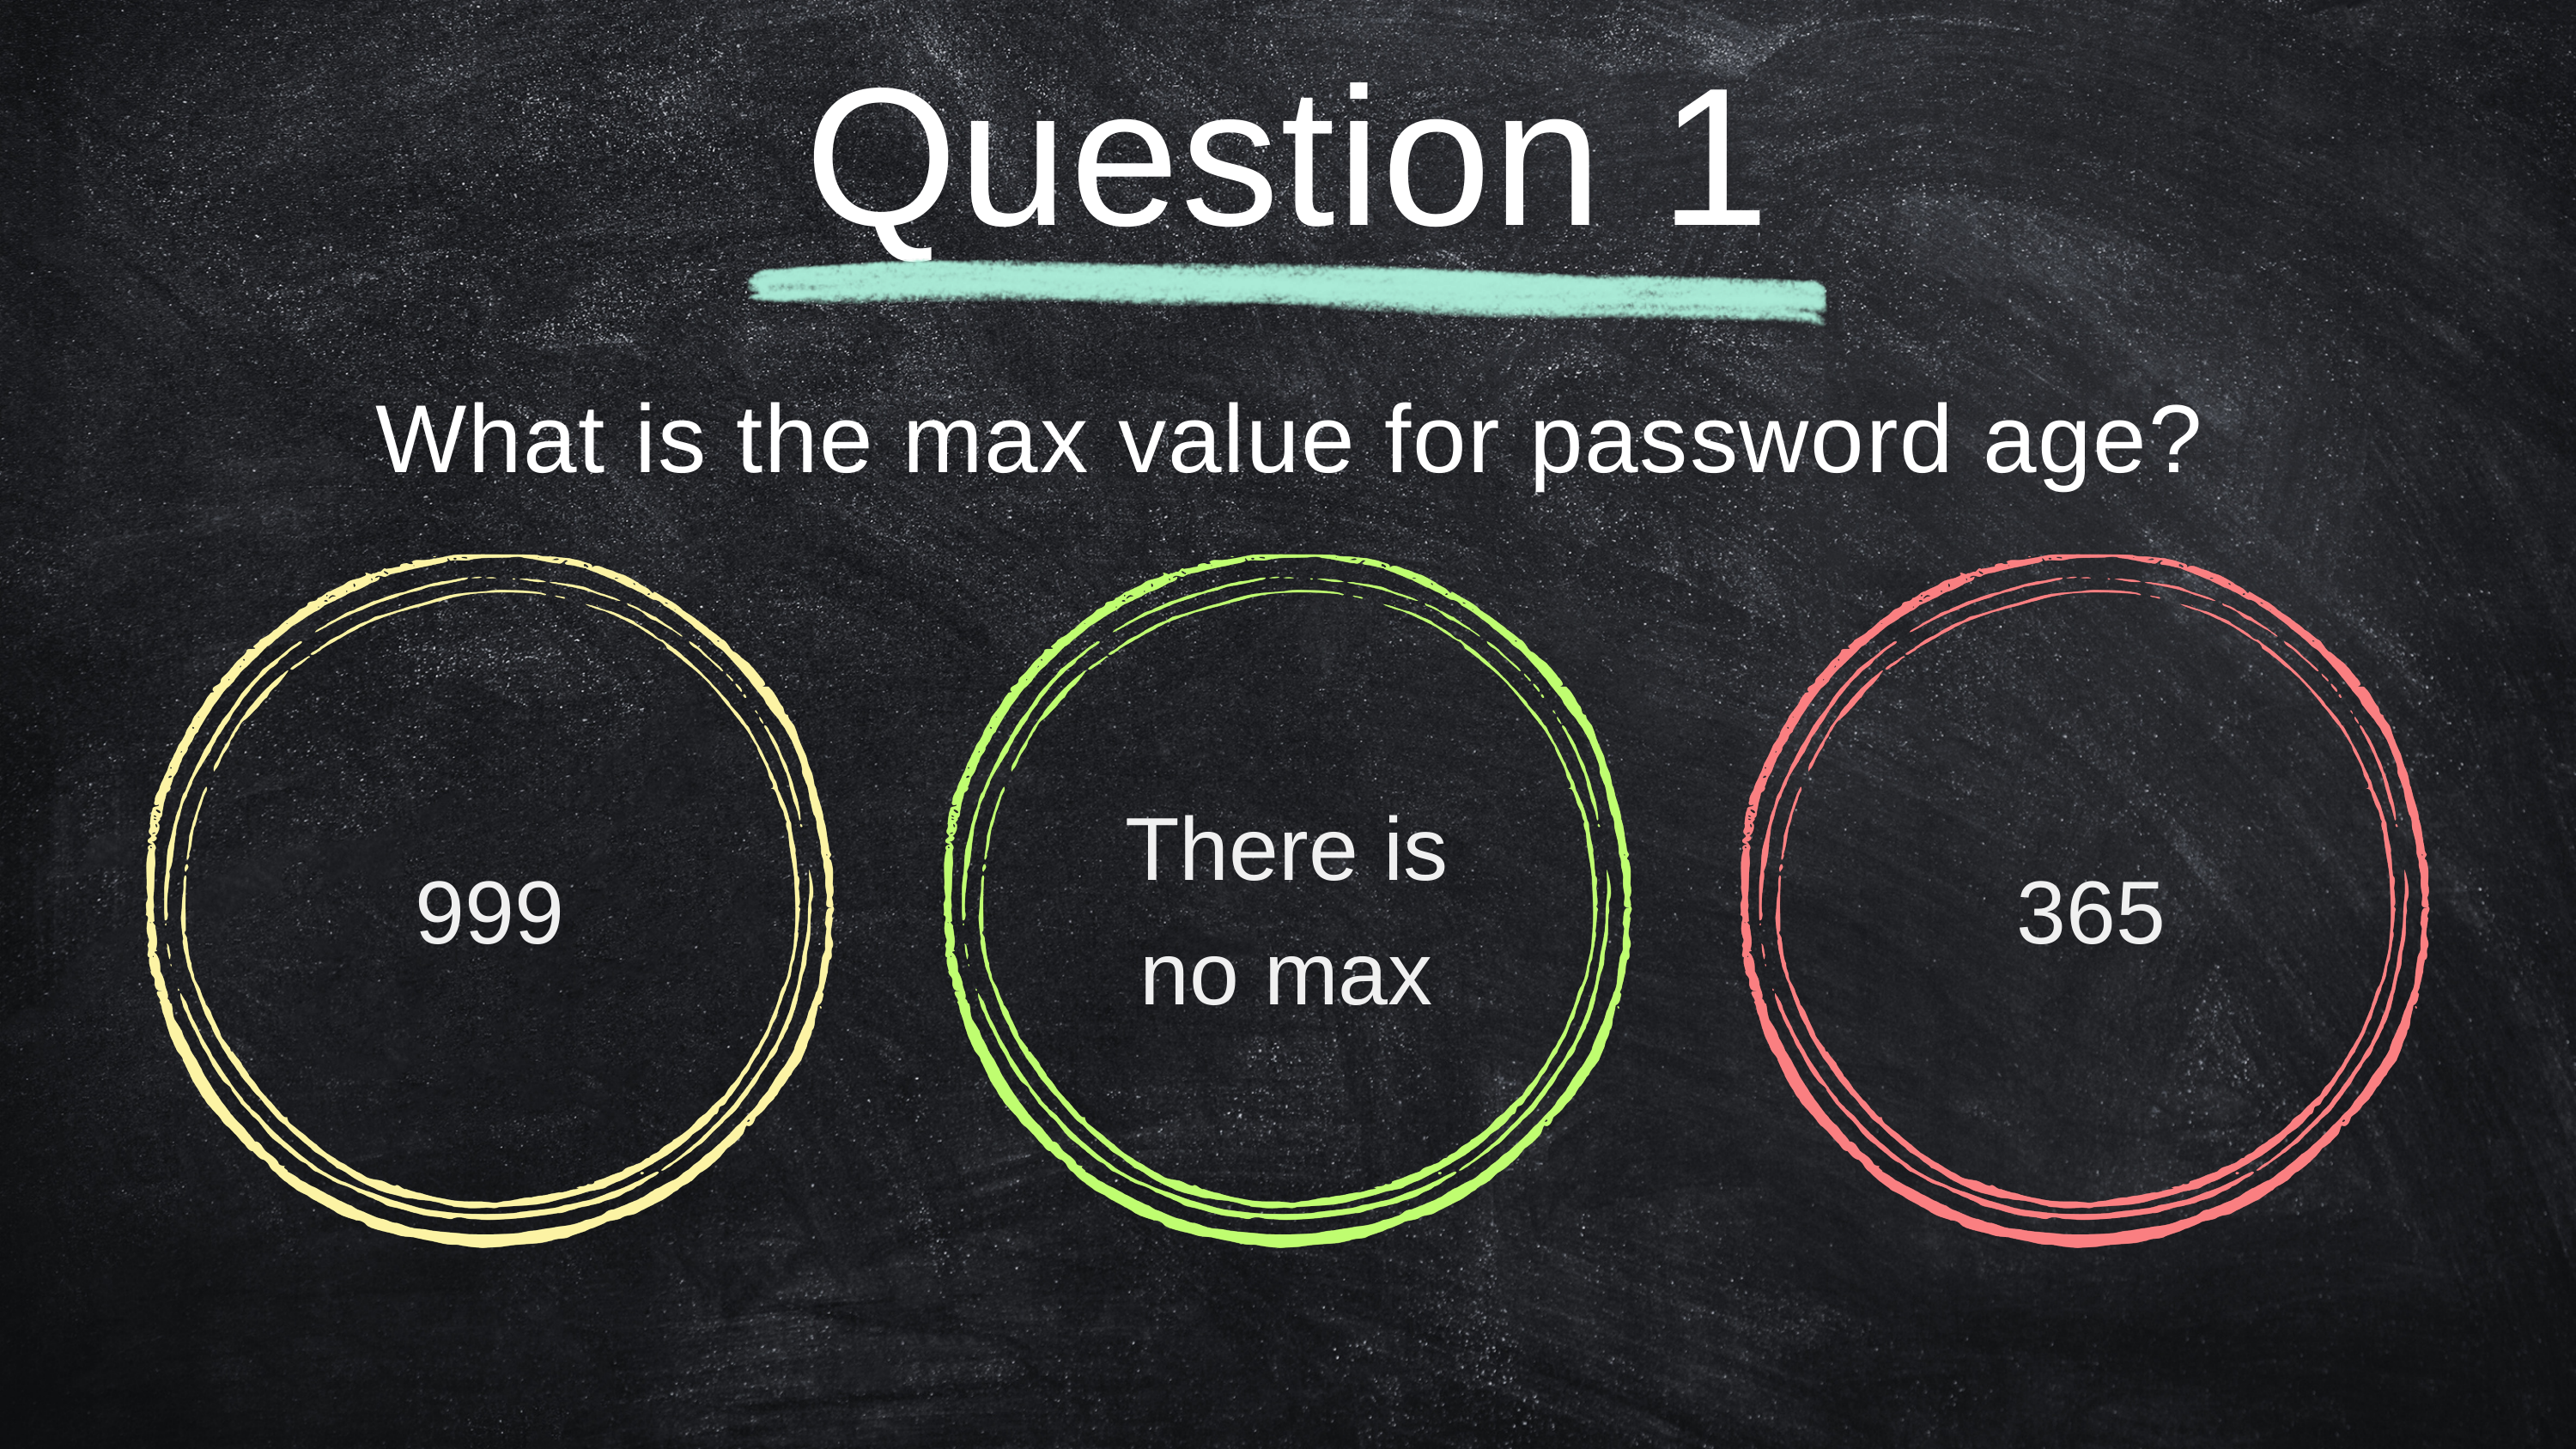

Question 1

What is the max value for password age?

There is no max
999
365